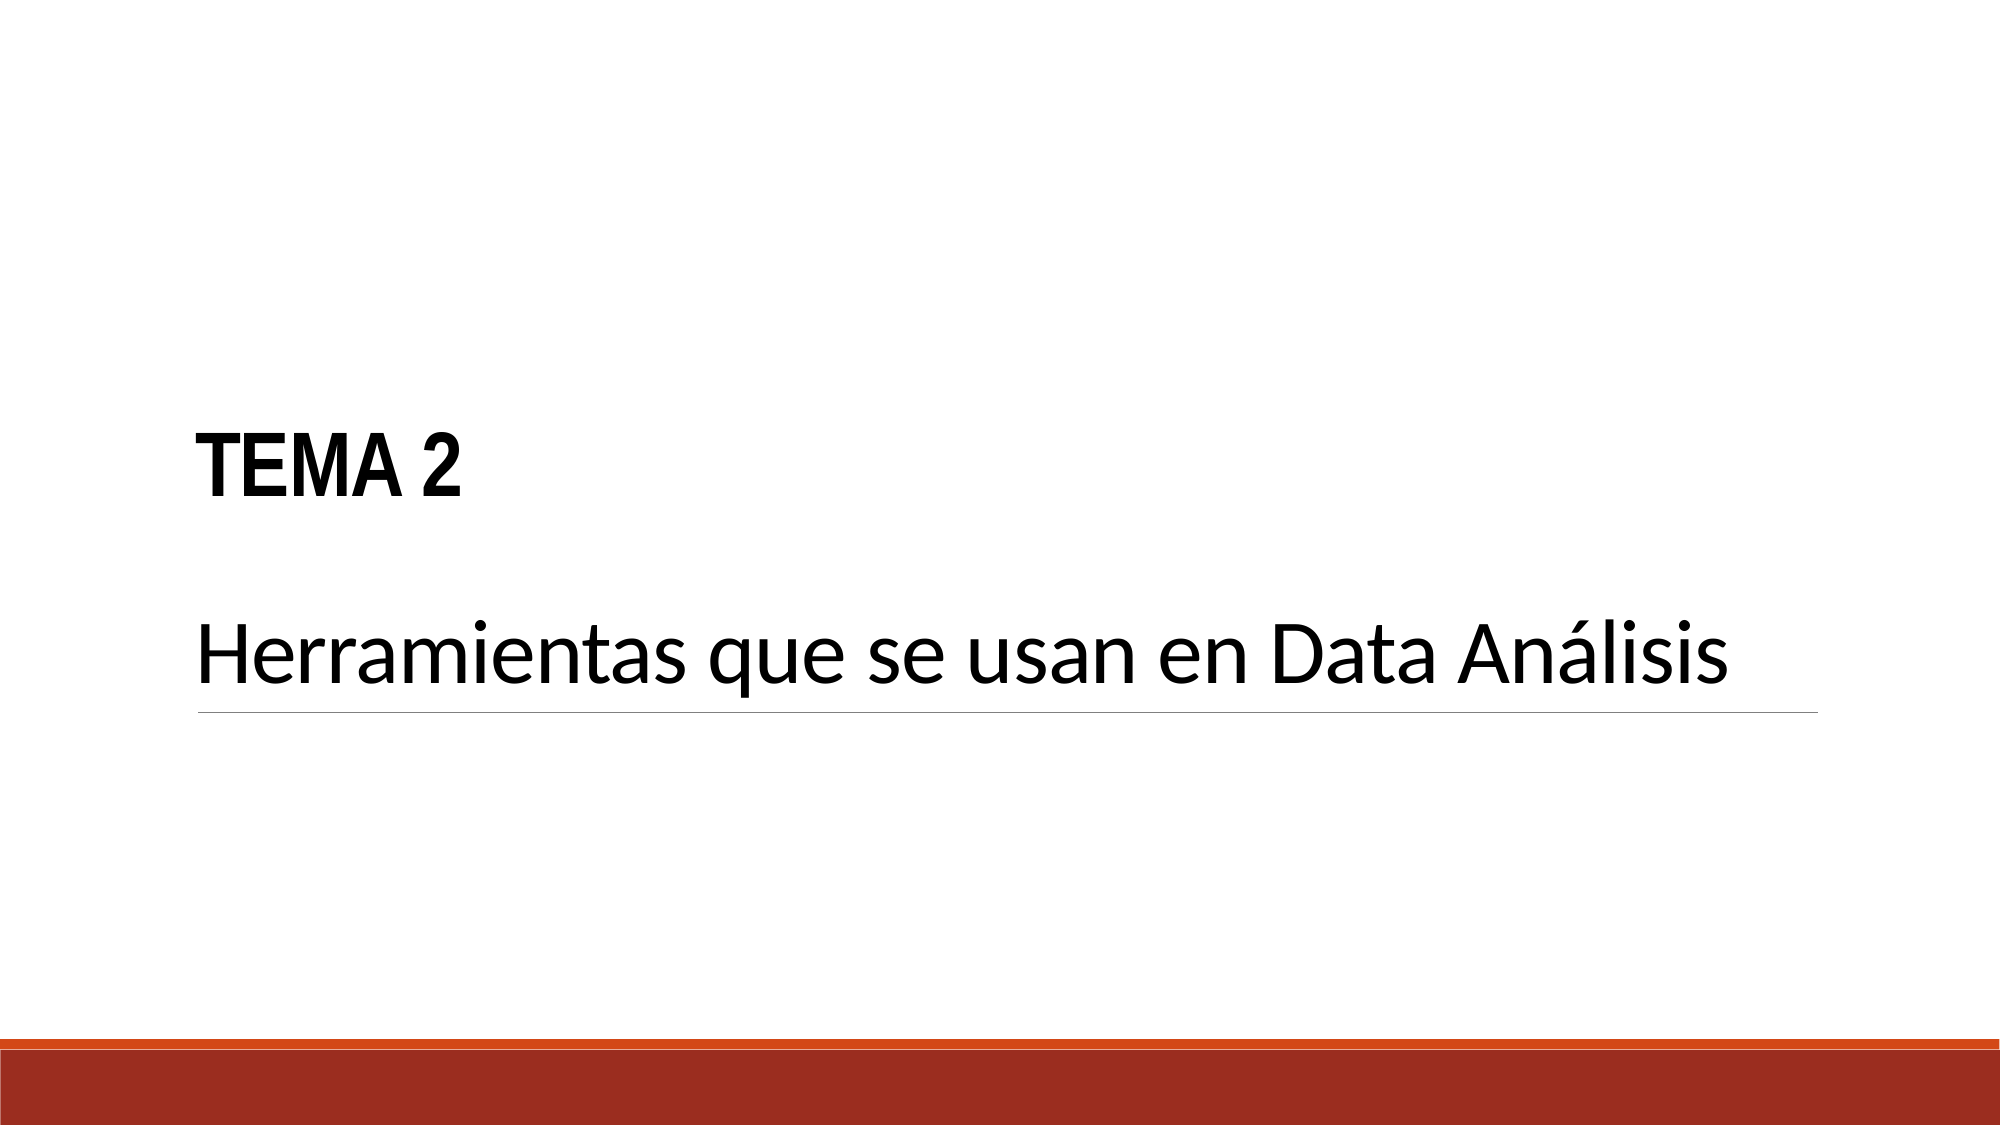

# TEMA 2 Herramientas que se usan en Data Análisis